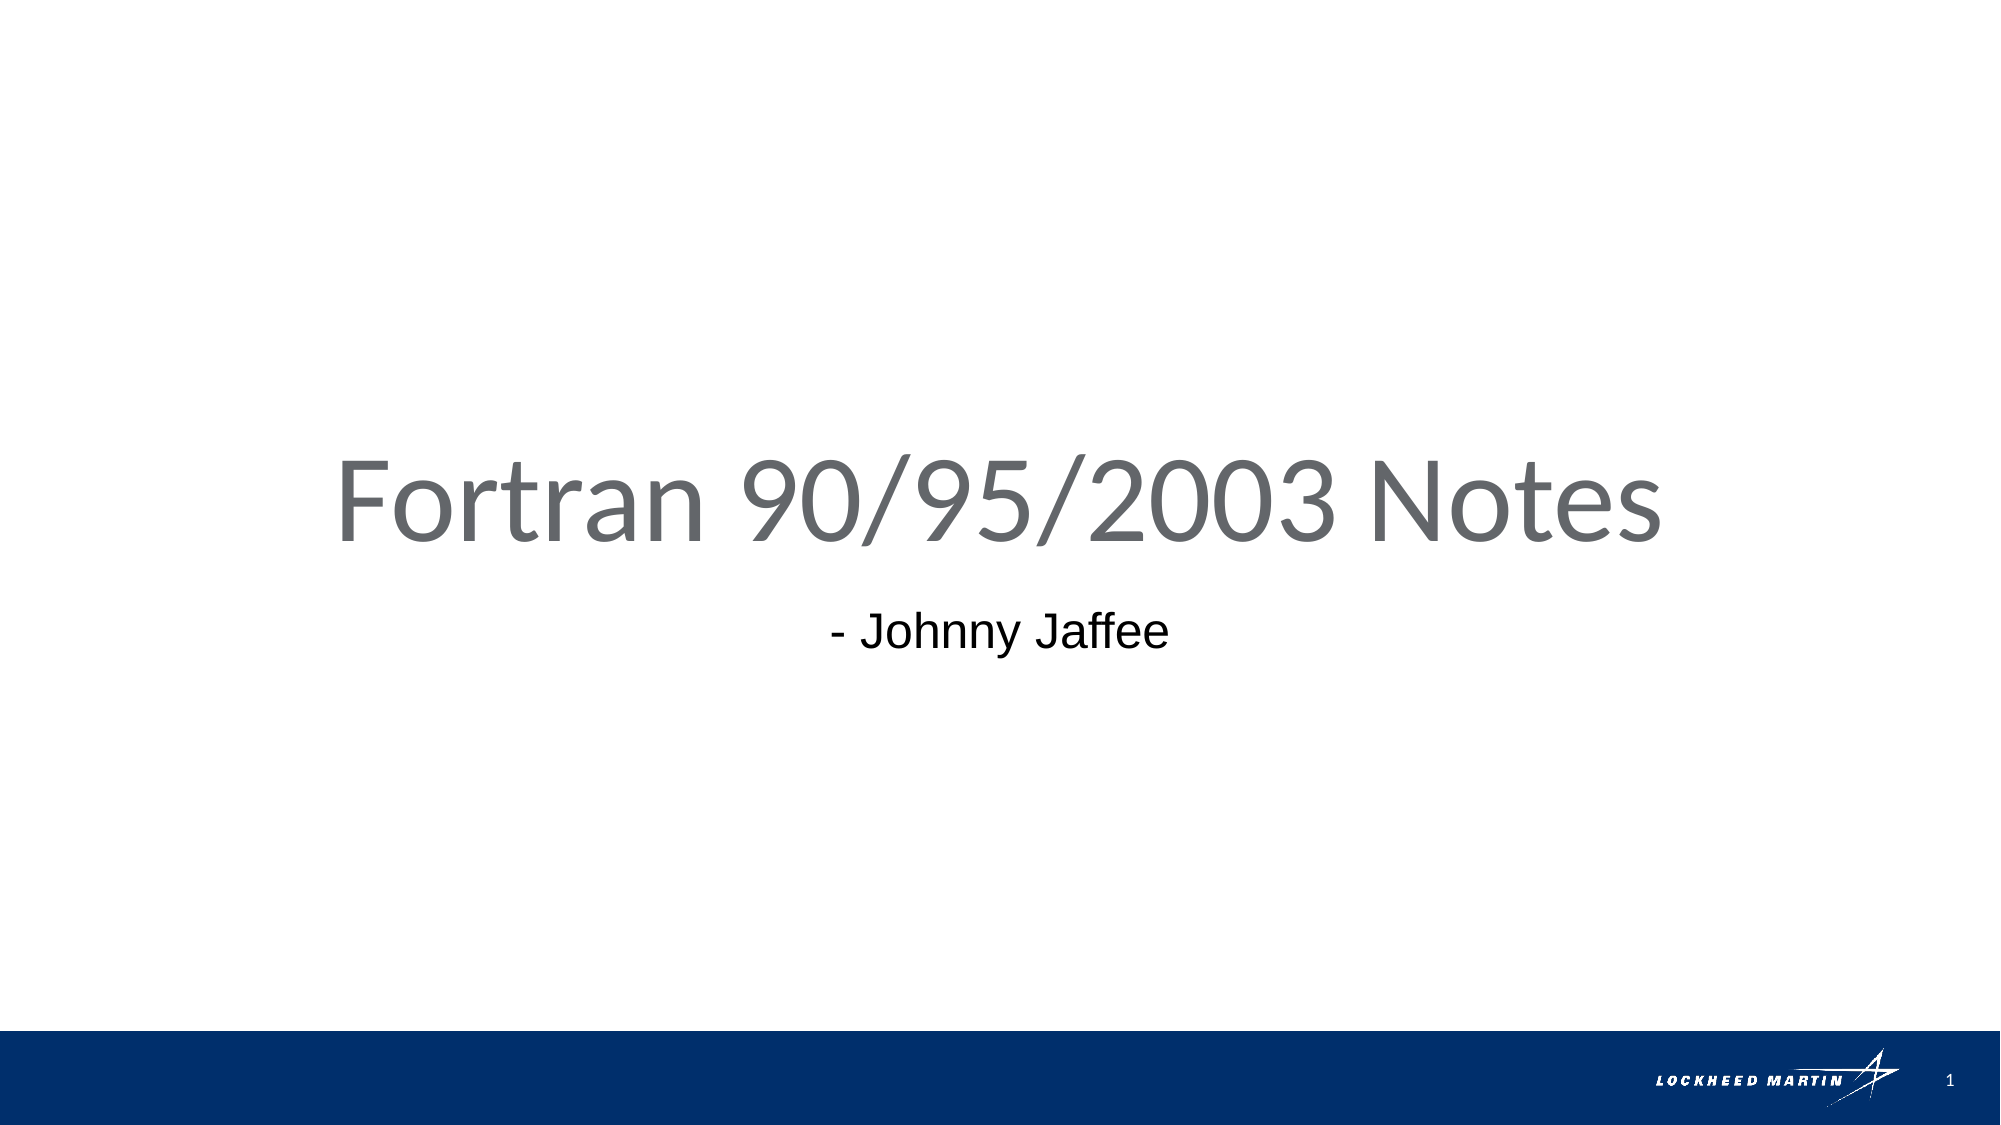

# Fortran 90/95/2003 Notes
- Johnny Jaffee